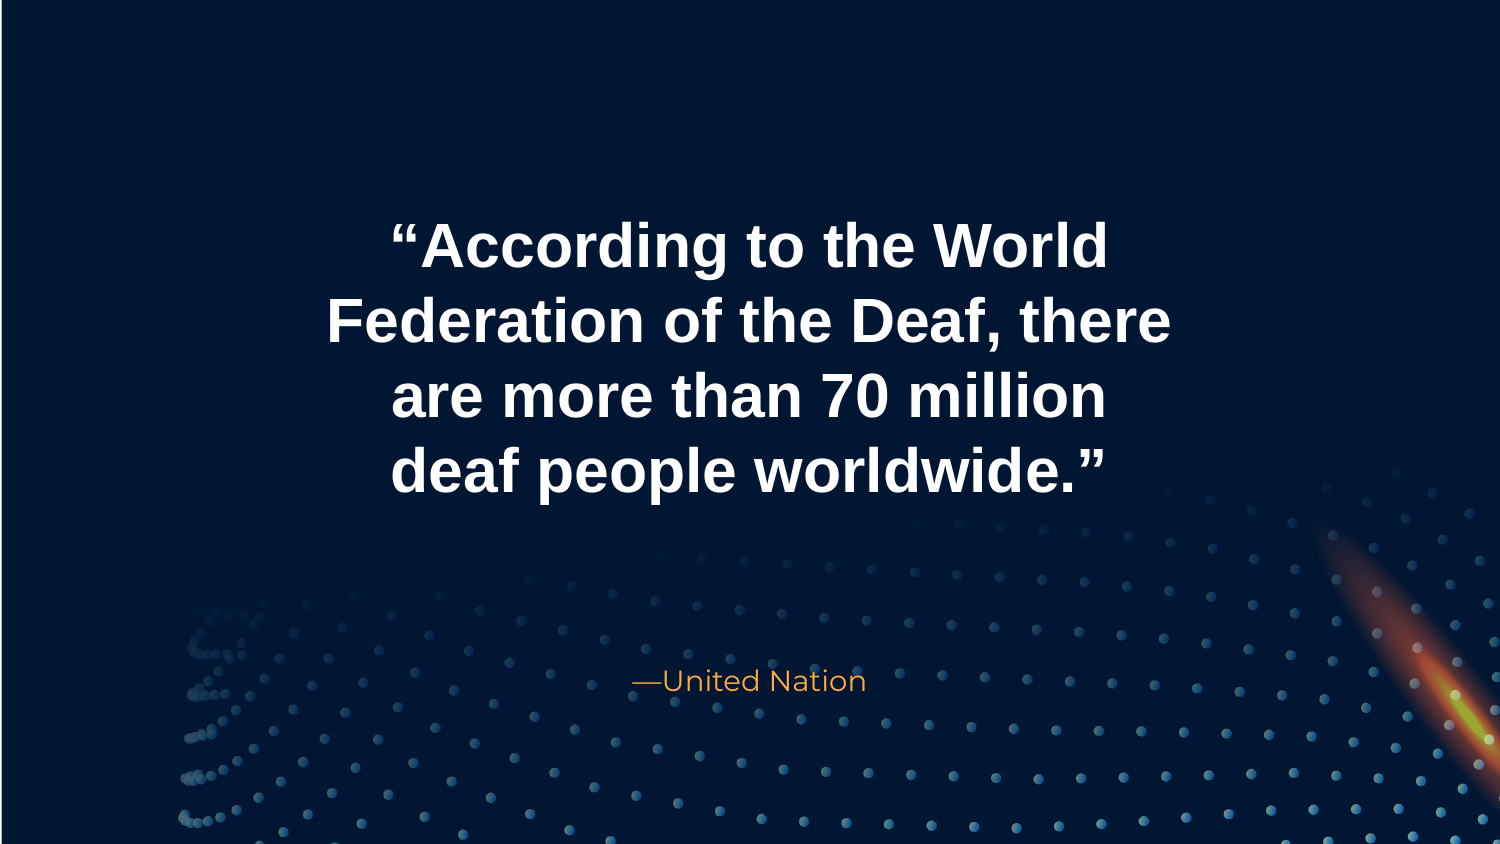

# “According to the World Federation of the Deaf, there are more than 70 million deaf people worldwide.”
—United Nation